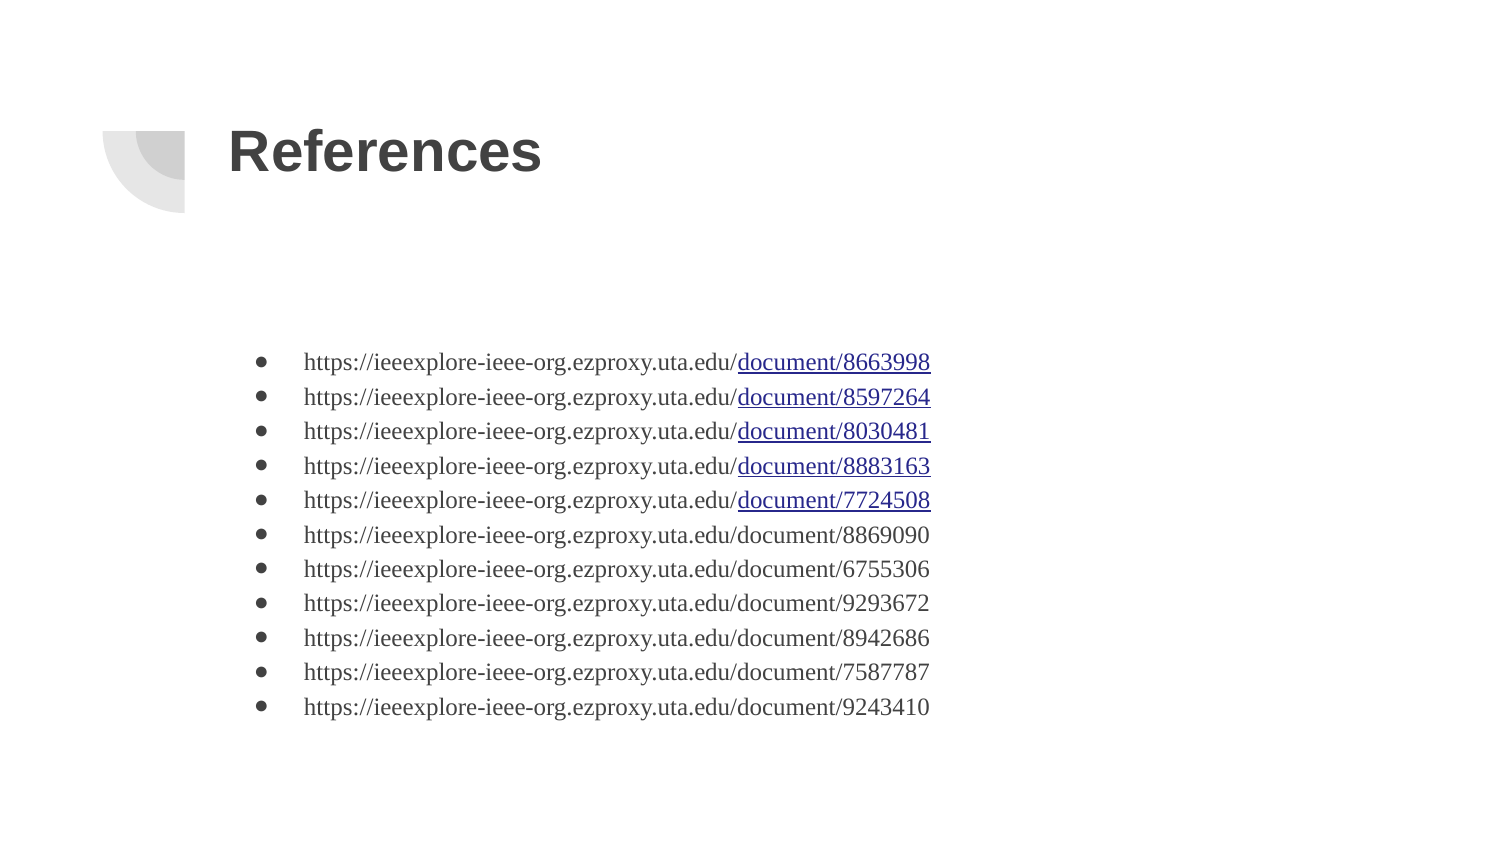

# References
https://ieeexplore-ieee-org.ezproxy.uta.edu/document/8663998
https://ieeexplore-ieee-org.ezproxy.uta.edu/document/8597264
https://ieeexplore-ieee-org.ezproxy.uta.edu/document/8030481
https://ieeexplore-ieee-org.ezproxy.uta.edu/document/8883163
https://ieeexplore-ieee-org.ezproxy.uta.edu/document/7724508
https://ieeexplore-ieee-org.ezproxy.uta.edu/document/8869090
https://ieeexplore-ieee-org.ezproxy.uta.edu/document/6755306
https://ieeexplore-ieee-org.ezproxy.uta.edu/document/9293672
https://ieeexplore-ieee-org.ezproxy.uta.edu/document/8942686
https://ieeexplore-ieee-org.ezproxy.uta.edu/document/7587787
https://ieeexplore-ieee-org.ezproxy.uta.edu/document/9243410